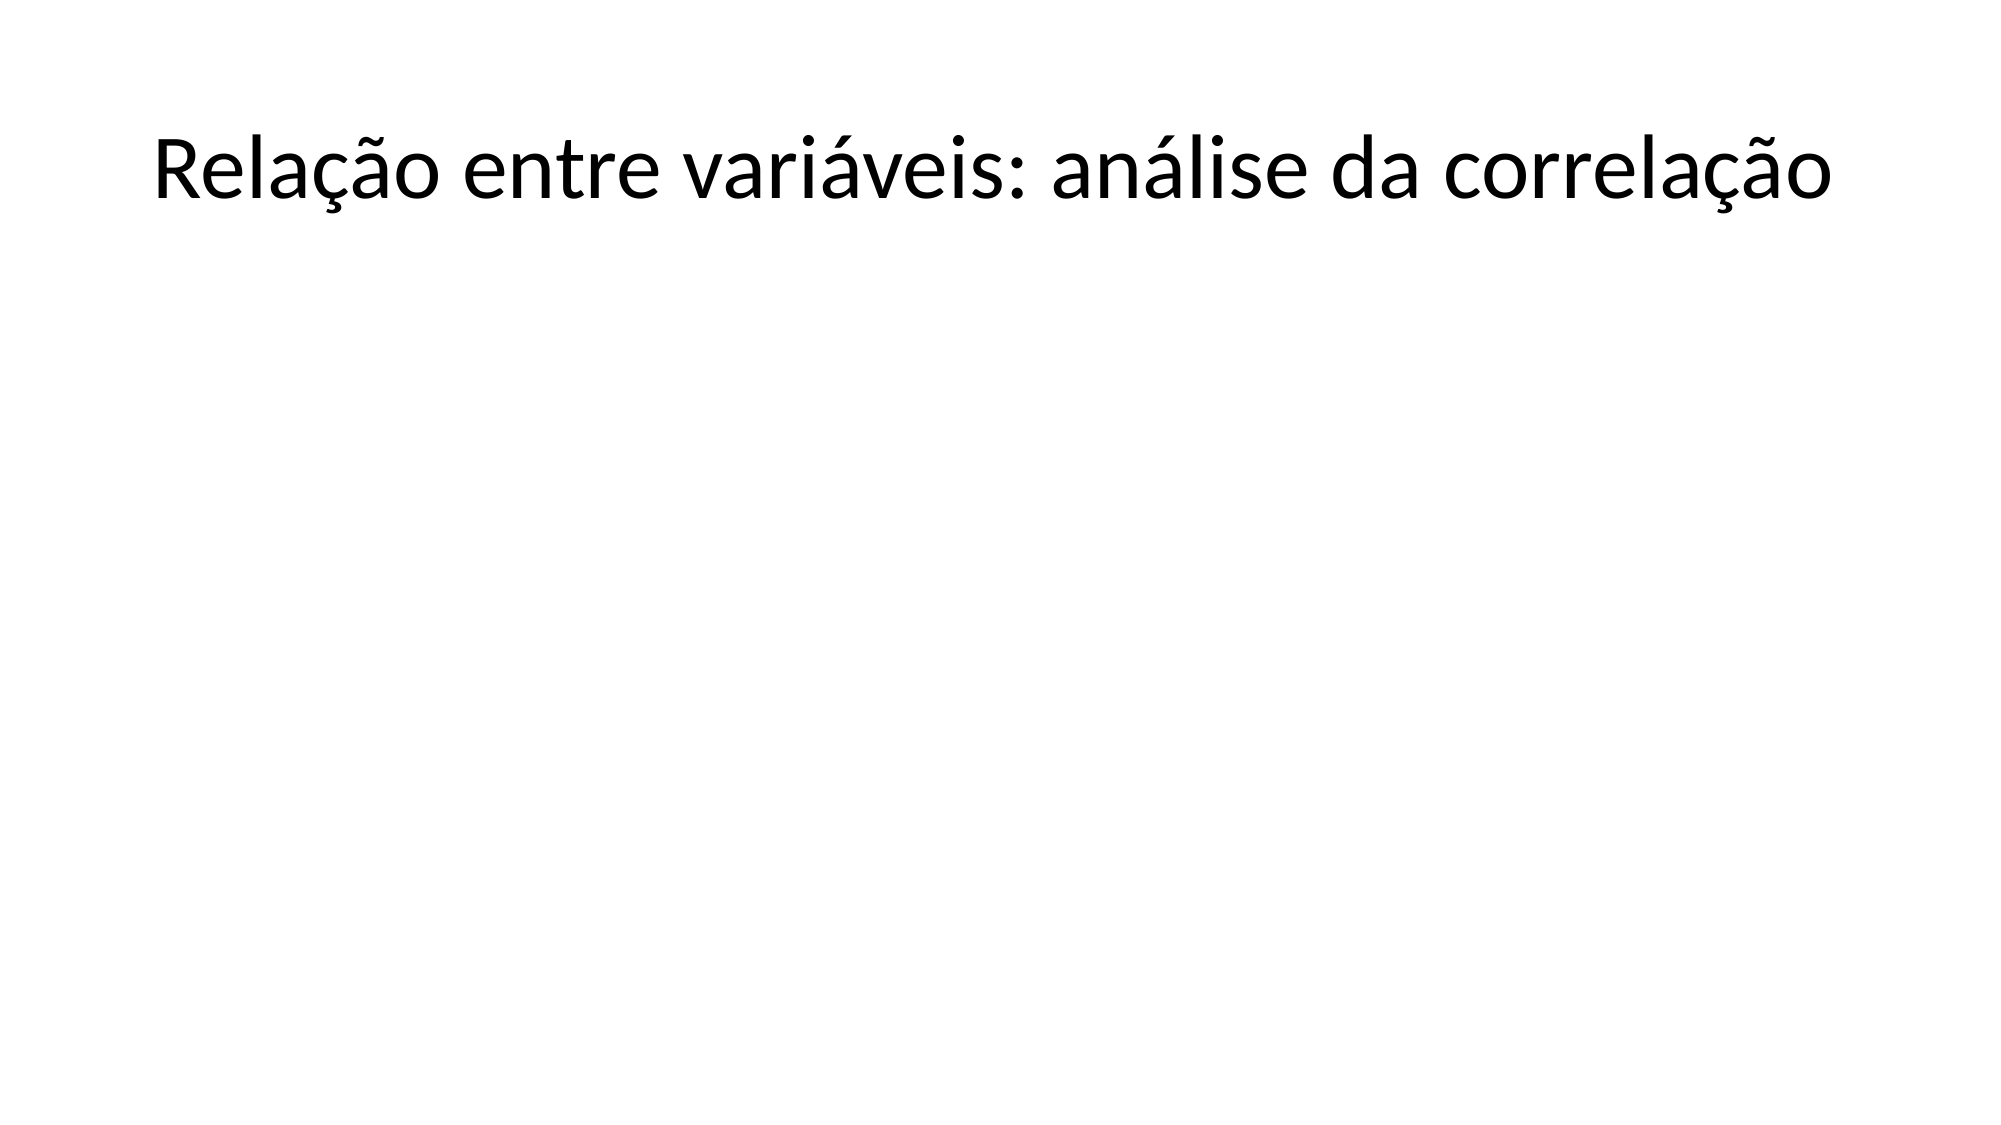

# Relação entre variáveis: análise da correlação